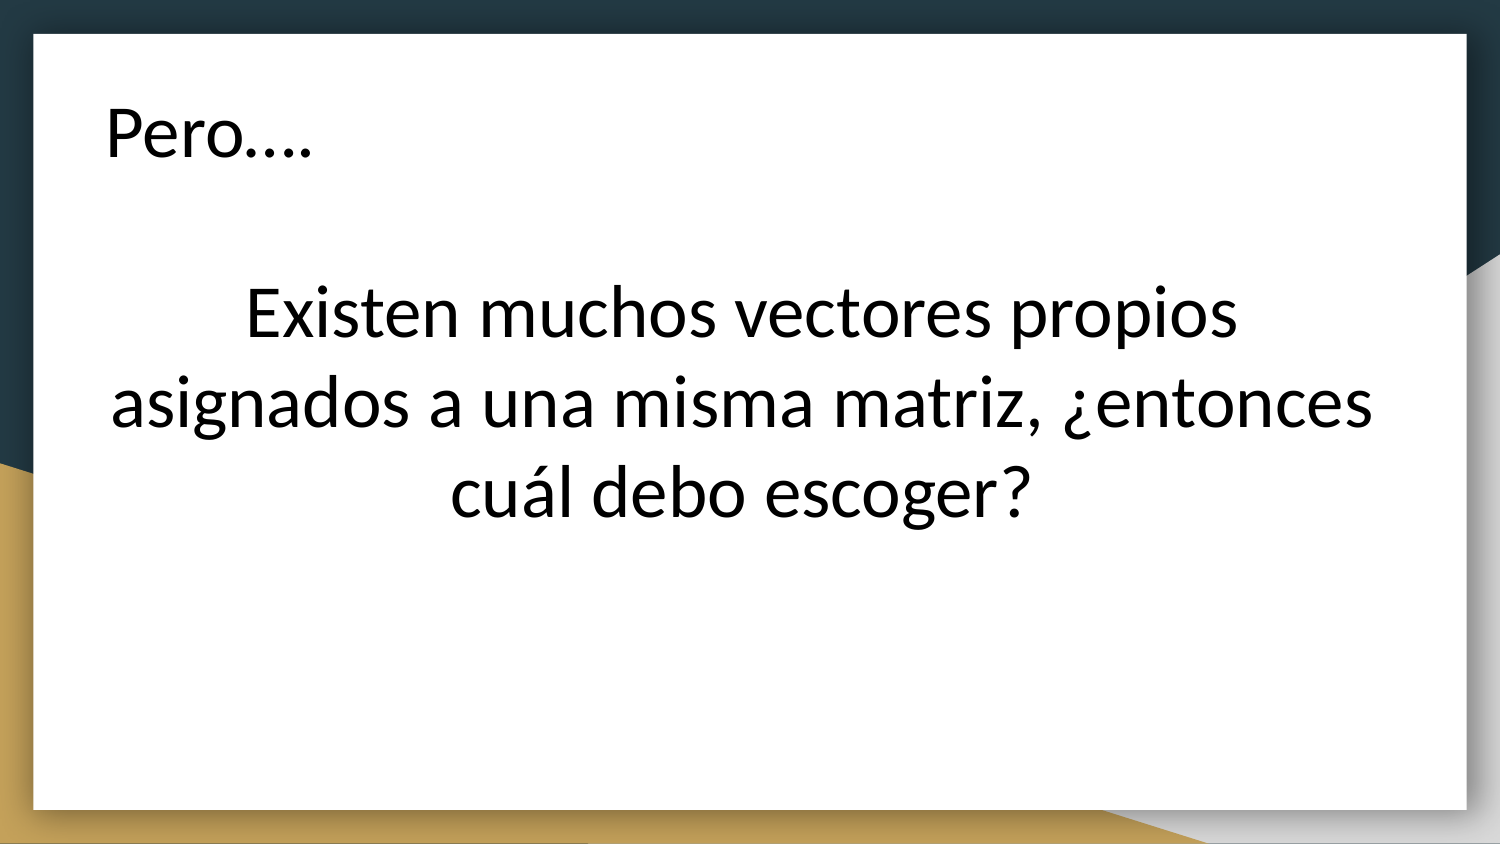

Pero….

Existen muchos vectores propios asignados a una misma matriz, ¿entonces cuál debo escoger?